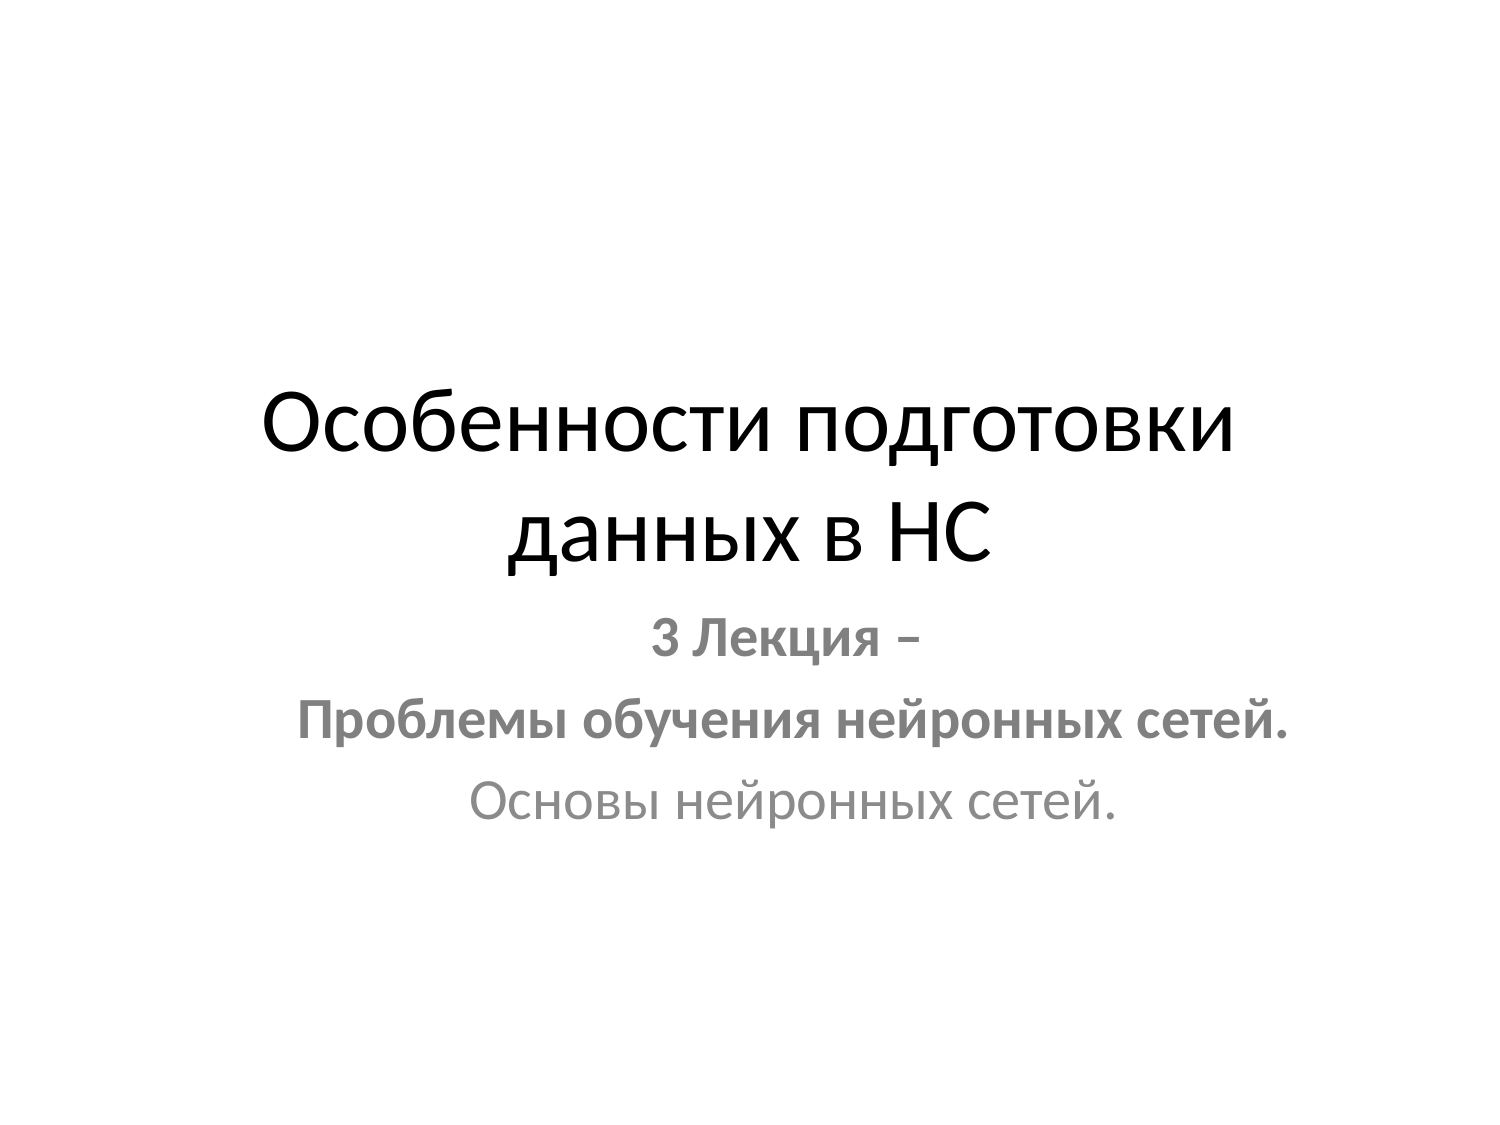

# Особенности подготовки данных в НС
3 Лекция –
Проблемы обучения нейронных сетей.
Основы нейронных сетей.